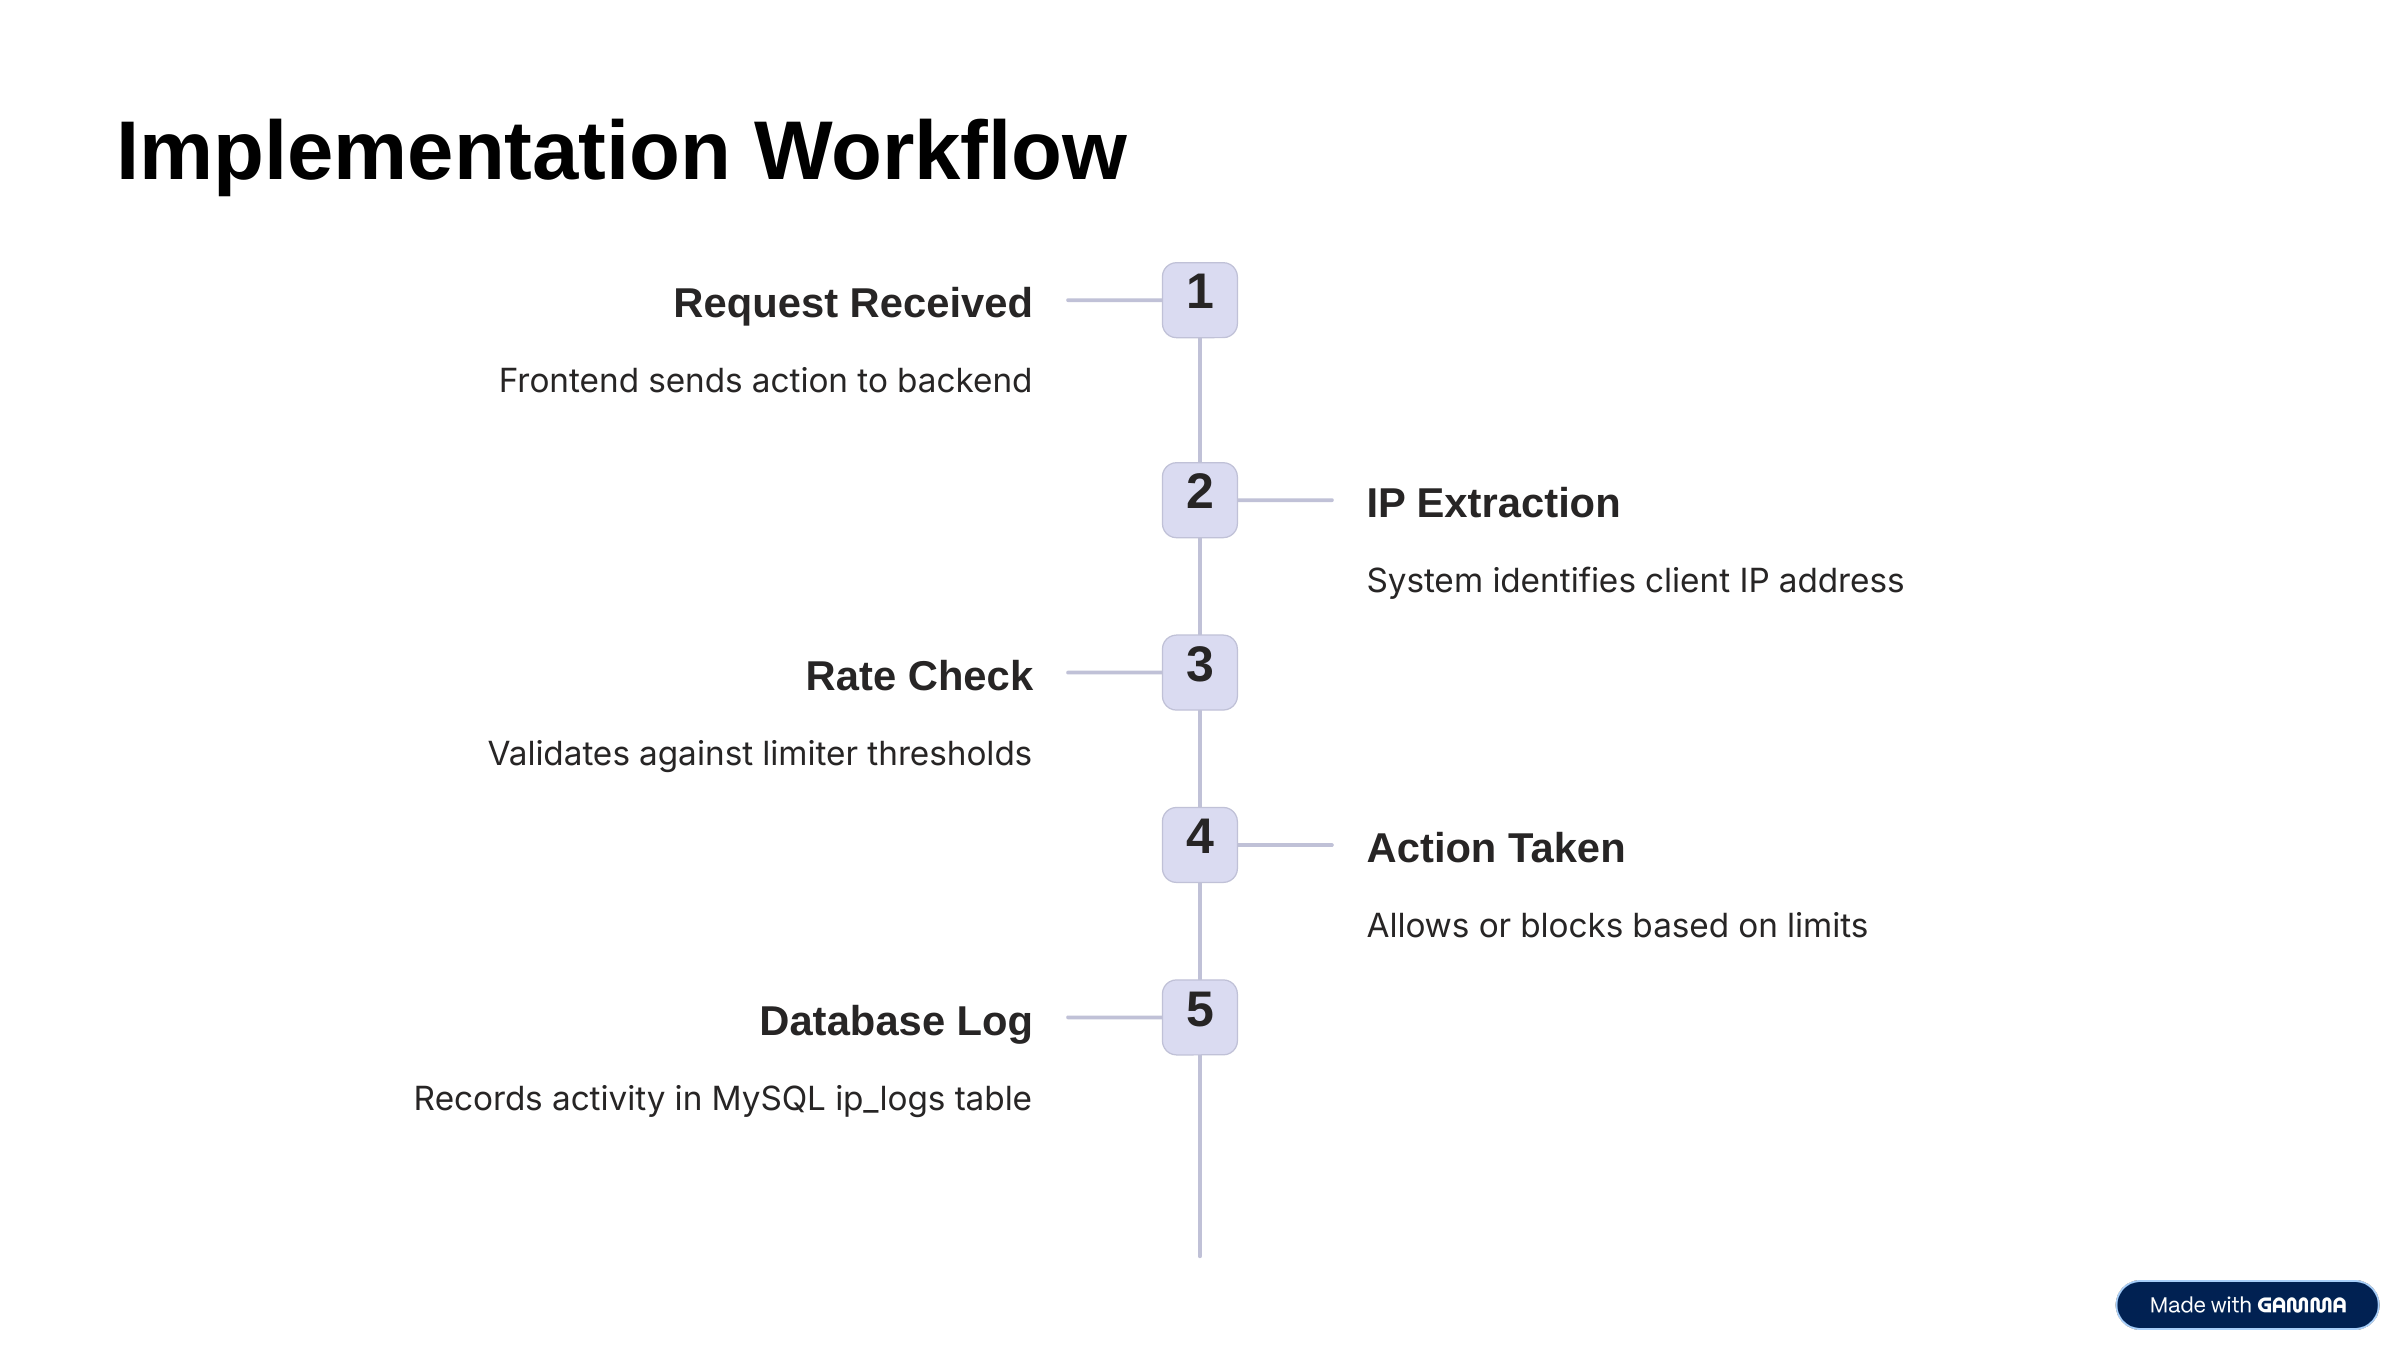

Implementation Workflow

1
Request Received

Frontend sends action to backend

2
IP Extraction

System identifies client IP address

3
Rate Check

Validates against limiter thresholds

4
Action Taken

Allows or blocks based on limits

5
Database Log

Records activity in MySQL ip_logs table